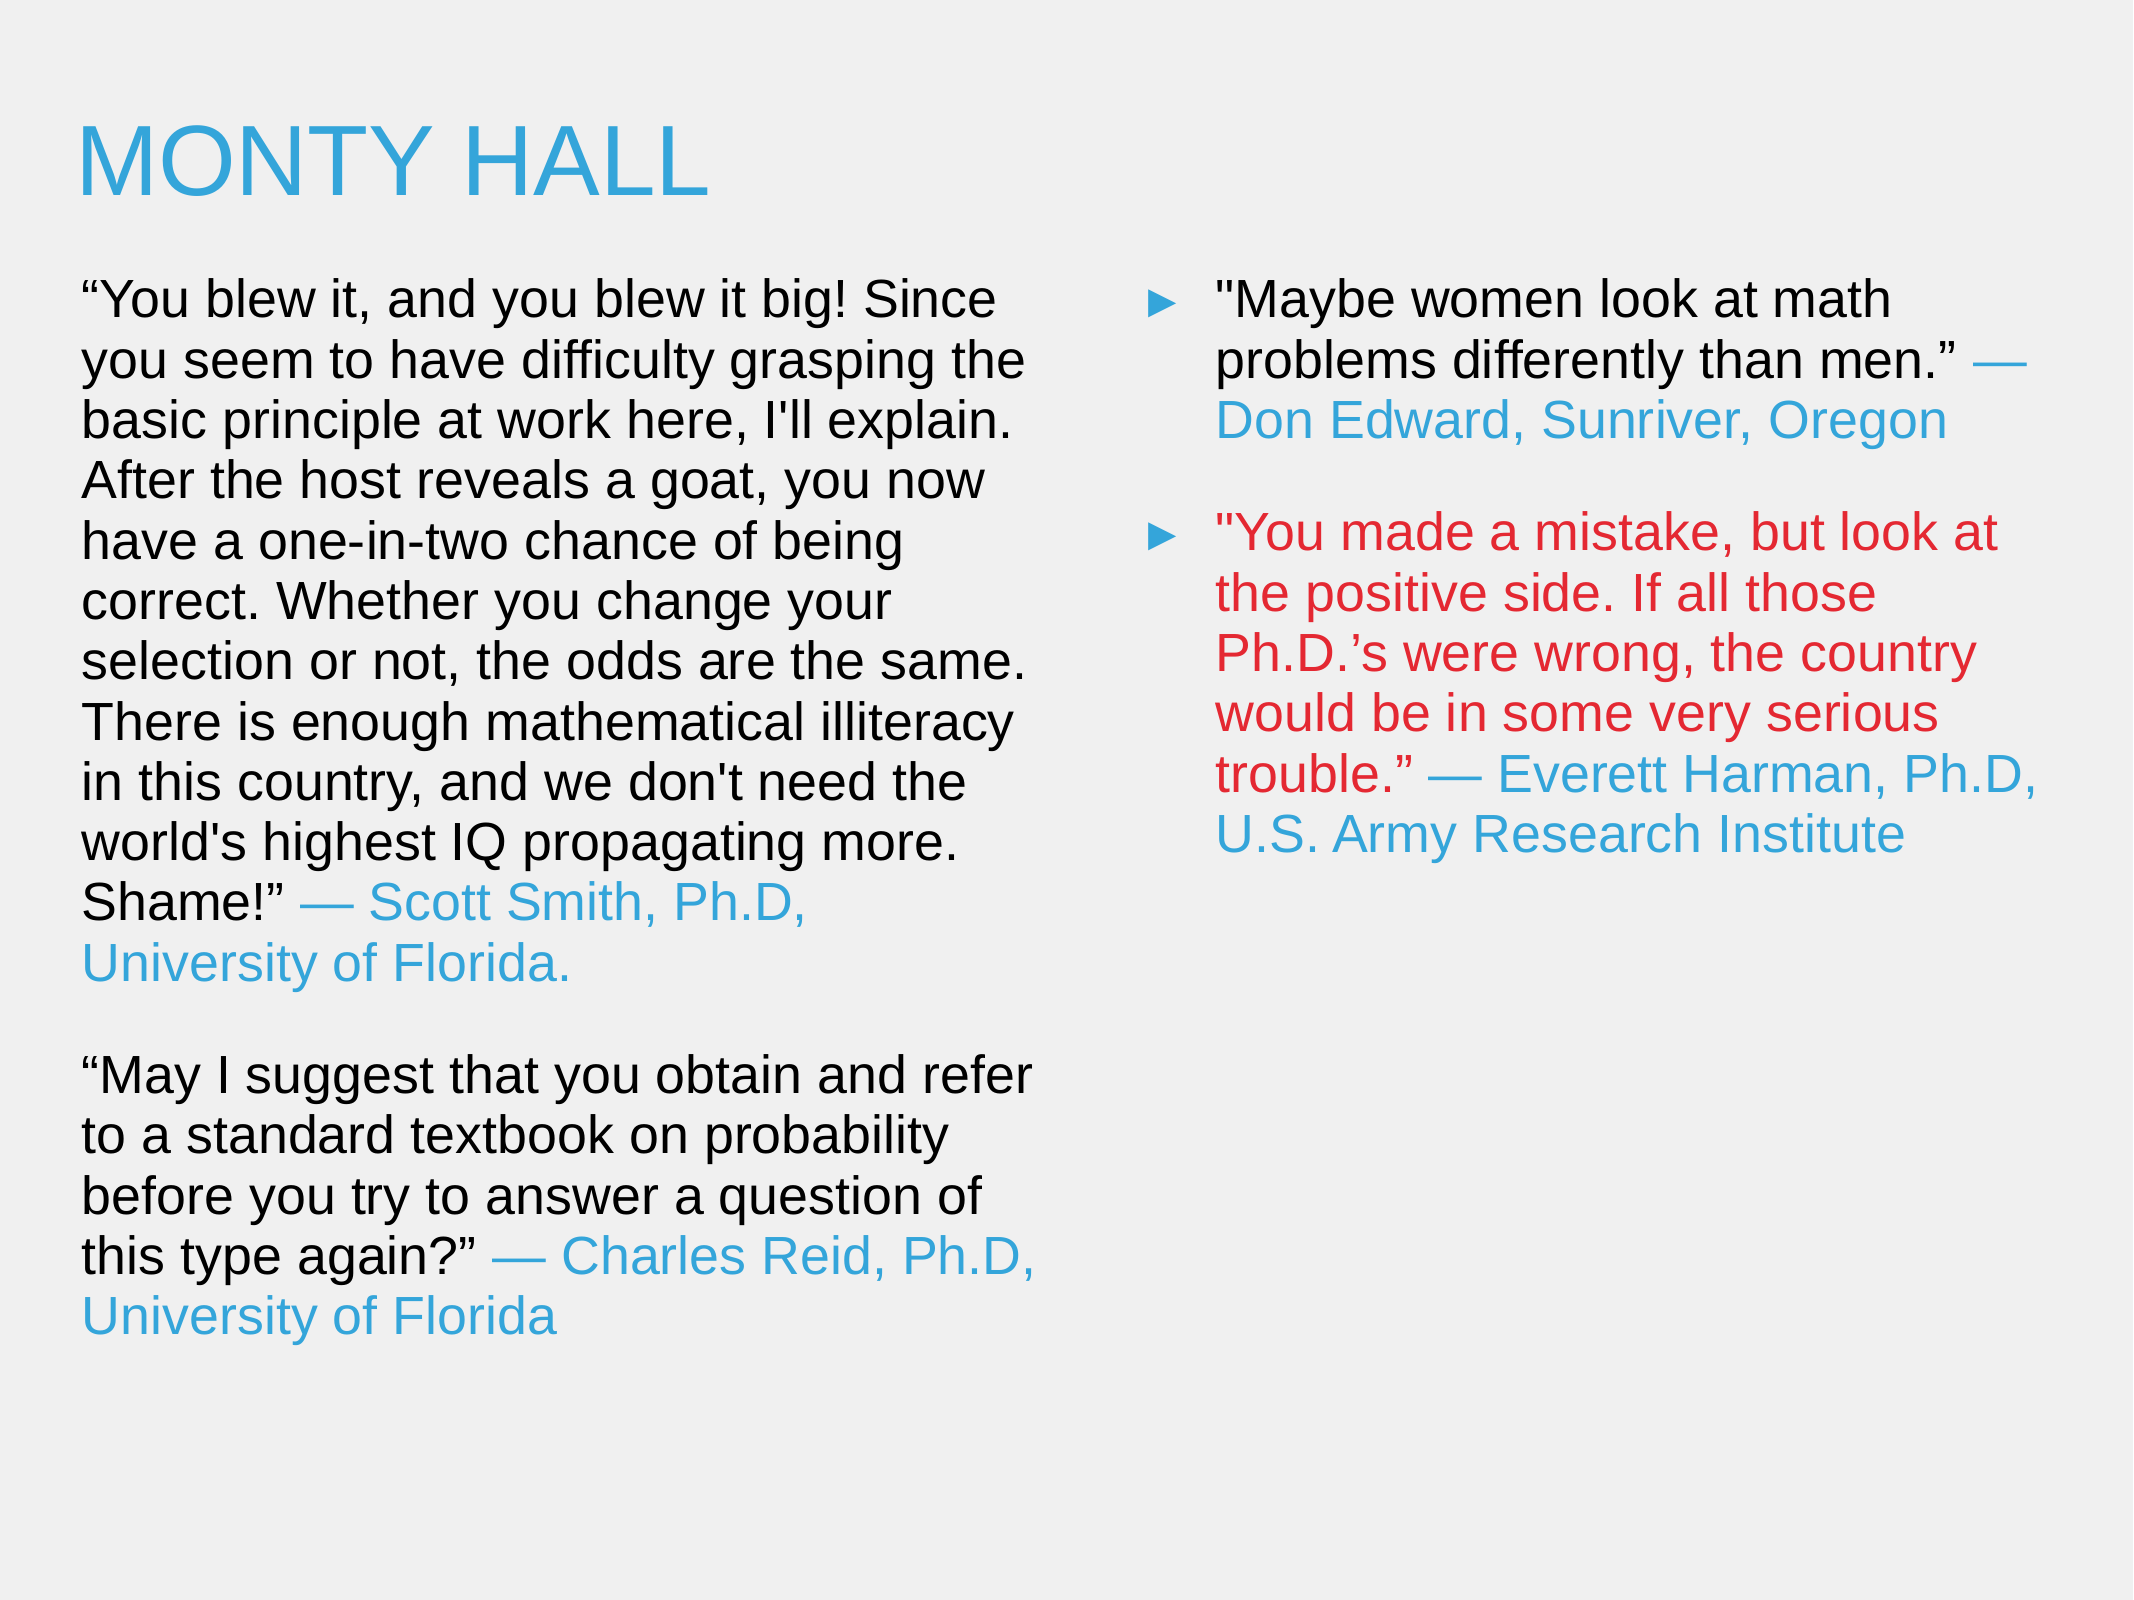

Monty hall
| “You blew it, and you blew it big! Since you seem to have difficulty grasping the basic principle at work here, I'll explain. After the host reveals a goat, you now have a one-in-two chance of being correct. Whether you change your selection or not, the odds are the same. There is enough mathematical illiteracy in this country, and we don't need the world's highest IQ propagating more. Shame!” — Scott Smith, Ph.D, University of Florida. “May I suggest that you obtain and refer to a standard textbook on probability before you try to answer a question of this type again?” — Charles Reid, Ph.D, University of Florida | "Maybe women look at math problems differently than men.” — Don Edward, Sunriver, Oregon "You made a mistake, but look at the positive side. If all those Ph.D.’s were wrong, the country would be in some very serious trouble.” — Everett Harman, Ph.D, U.S. Army Research Institute |
| --- | --- |